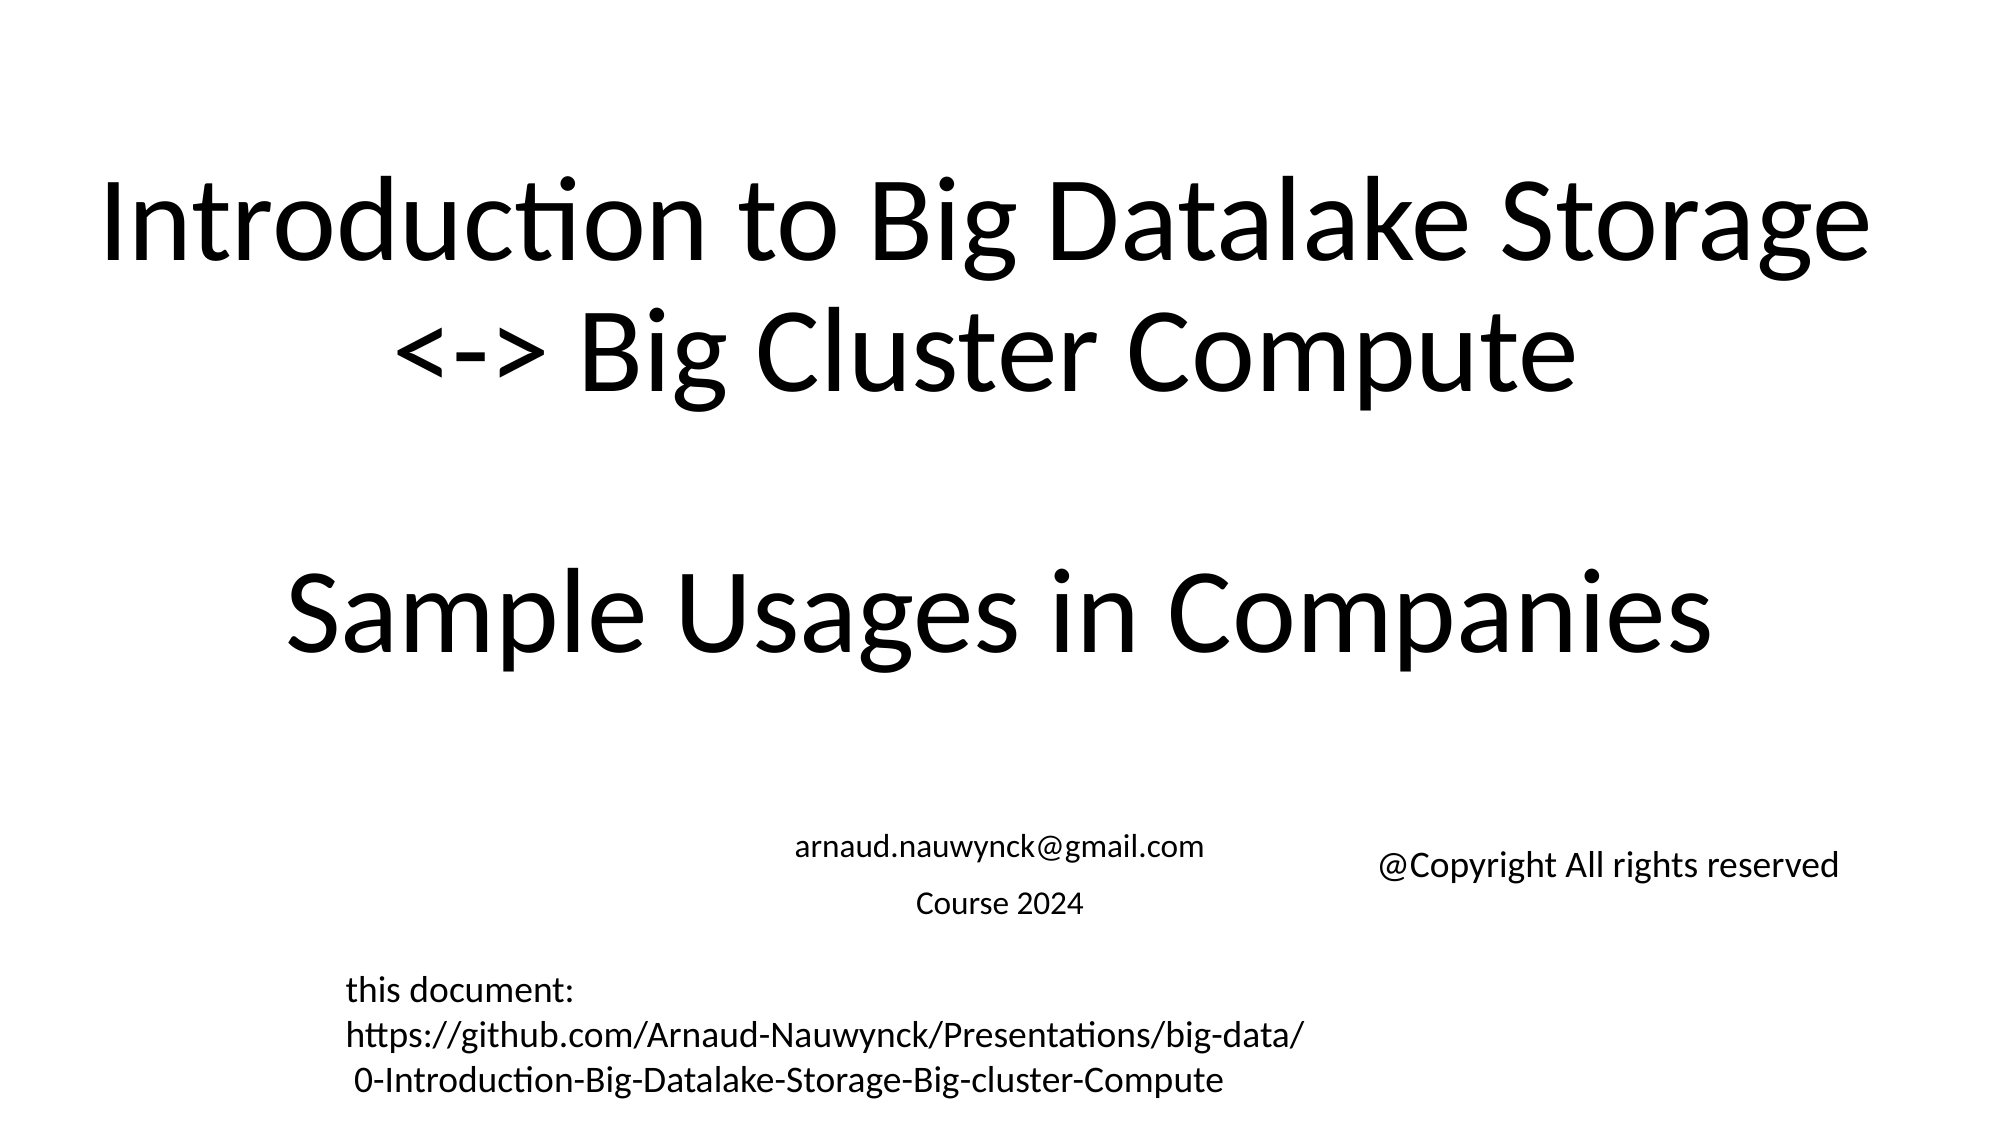

# Introduction to Big Datalake Storage <-> Big Cluster Compute Sample Usages in Companies
arnaud.nauwynck@gmail.com
Course 2024
@Copyright All rights reserved
this document:
https://github.com/Arnaud-Nauwynck/Presentations/big-data/
 0-Introduction-Big-Datalake-Storage-Big-cluster-Compute